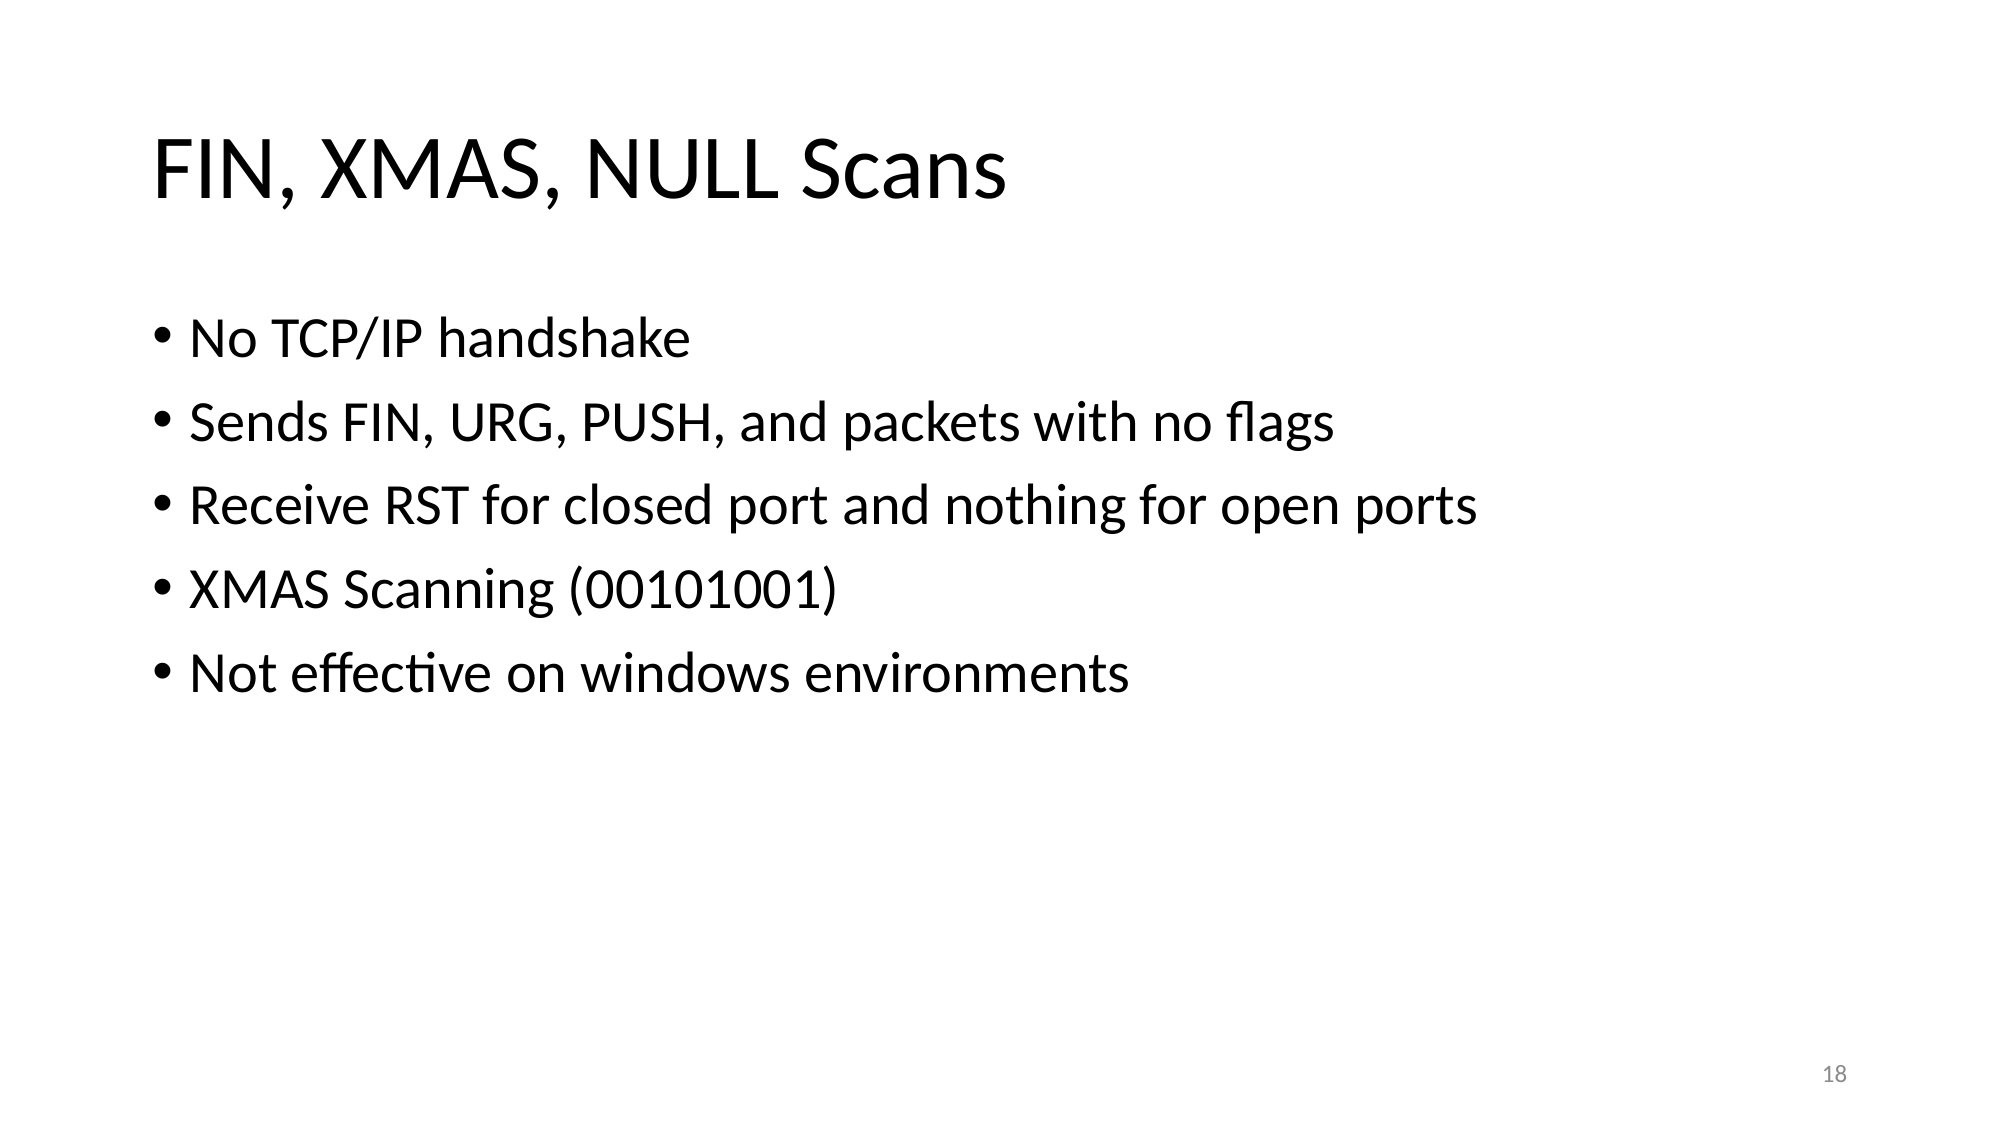

# FIN, XMAS, NULL Scans
No TCP/IP handshake
Sends FIN, URG, PUSH, and packets with no flags
Receive RST for closed port and nothing for open ports
XMAS Scanning (00101001)
Not effective on windows environments
18